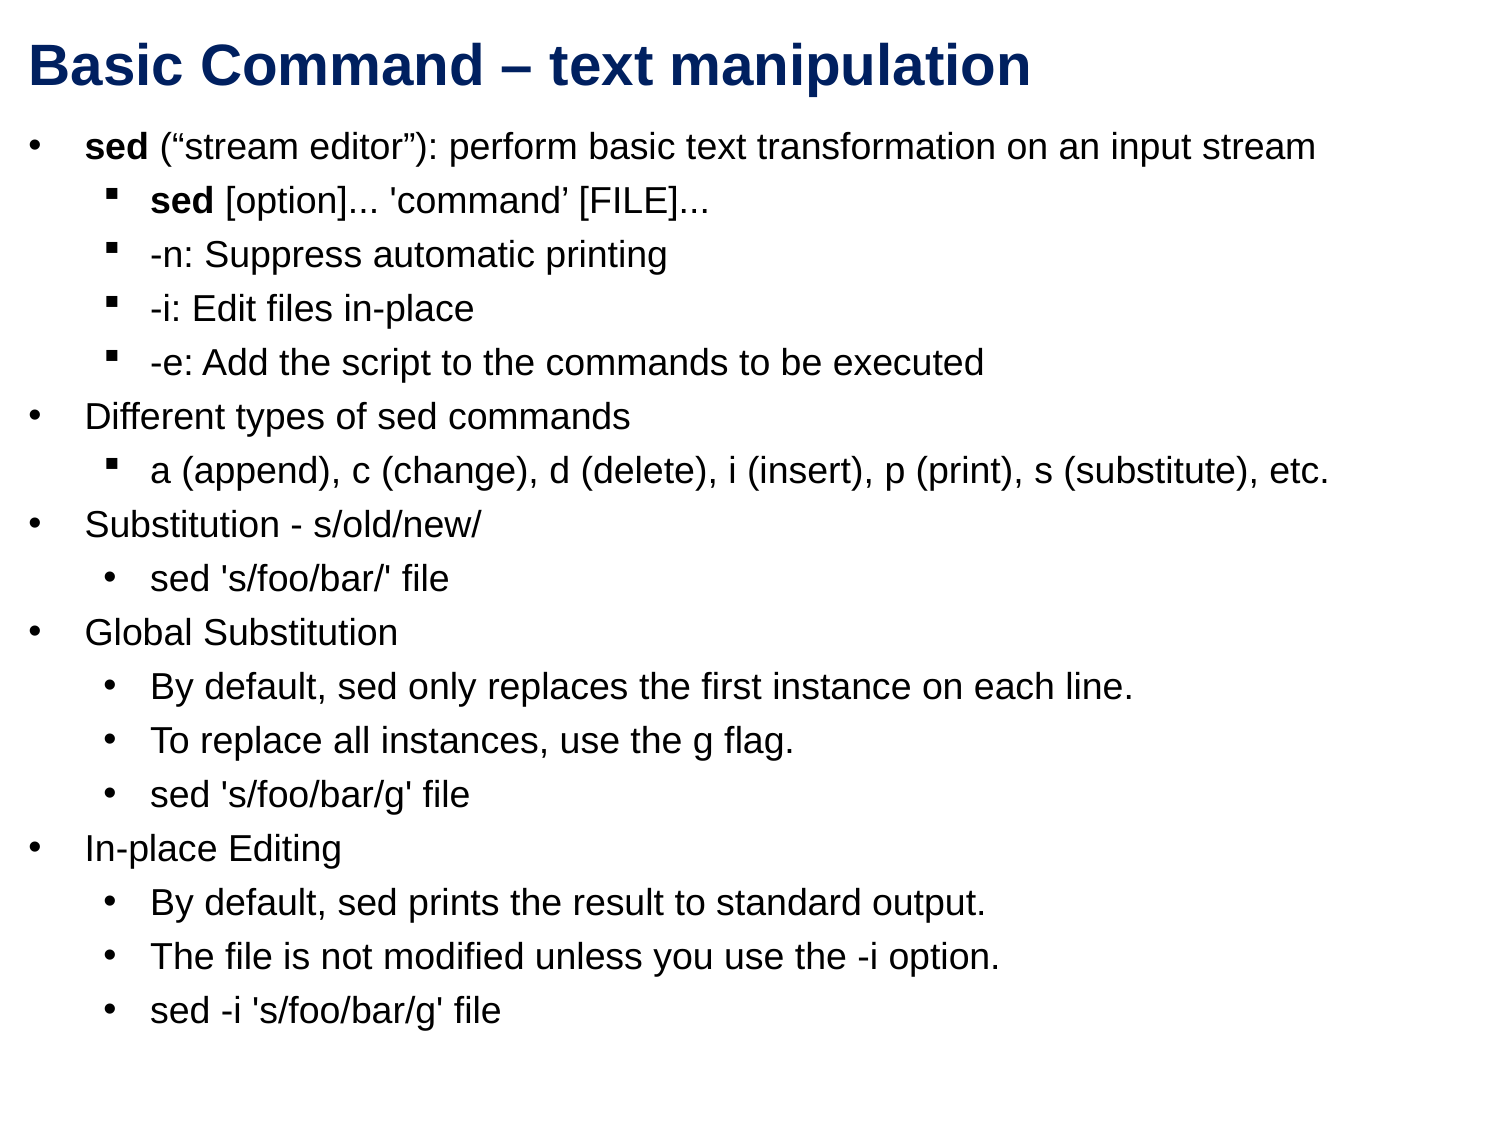

Basic Command – text manipulation
sed (“stream editor”): perform basic text transformation on an input stream
sed [option]... 'command’ [FILE]...
-n: Suppress automatic printing
-i: Edit files in-place
-e: Add the script to the commands to be executed
Different types of sed commands
a (append), c (change), d (delete), i (insert), p (print), s (substitute), etc.
Substitution - s/old/new/
sed 's/foo/bar/' file
Global Substitution
By default, sed only replaces the first instance on each line.
To replace all instances, use the g flag.
sed 's/foo/bar/g' file
In-place Editing
By default, sed prints the result to standard output.
The file is not modified unless you use the -i option.
sed -i 's/foo/bar/g' file